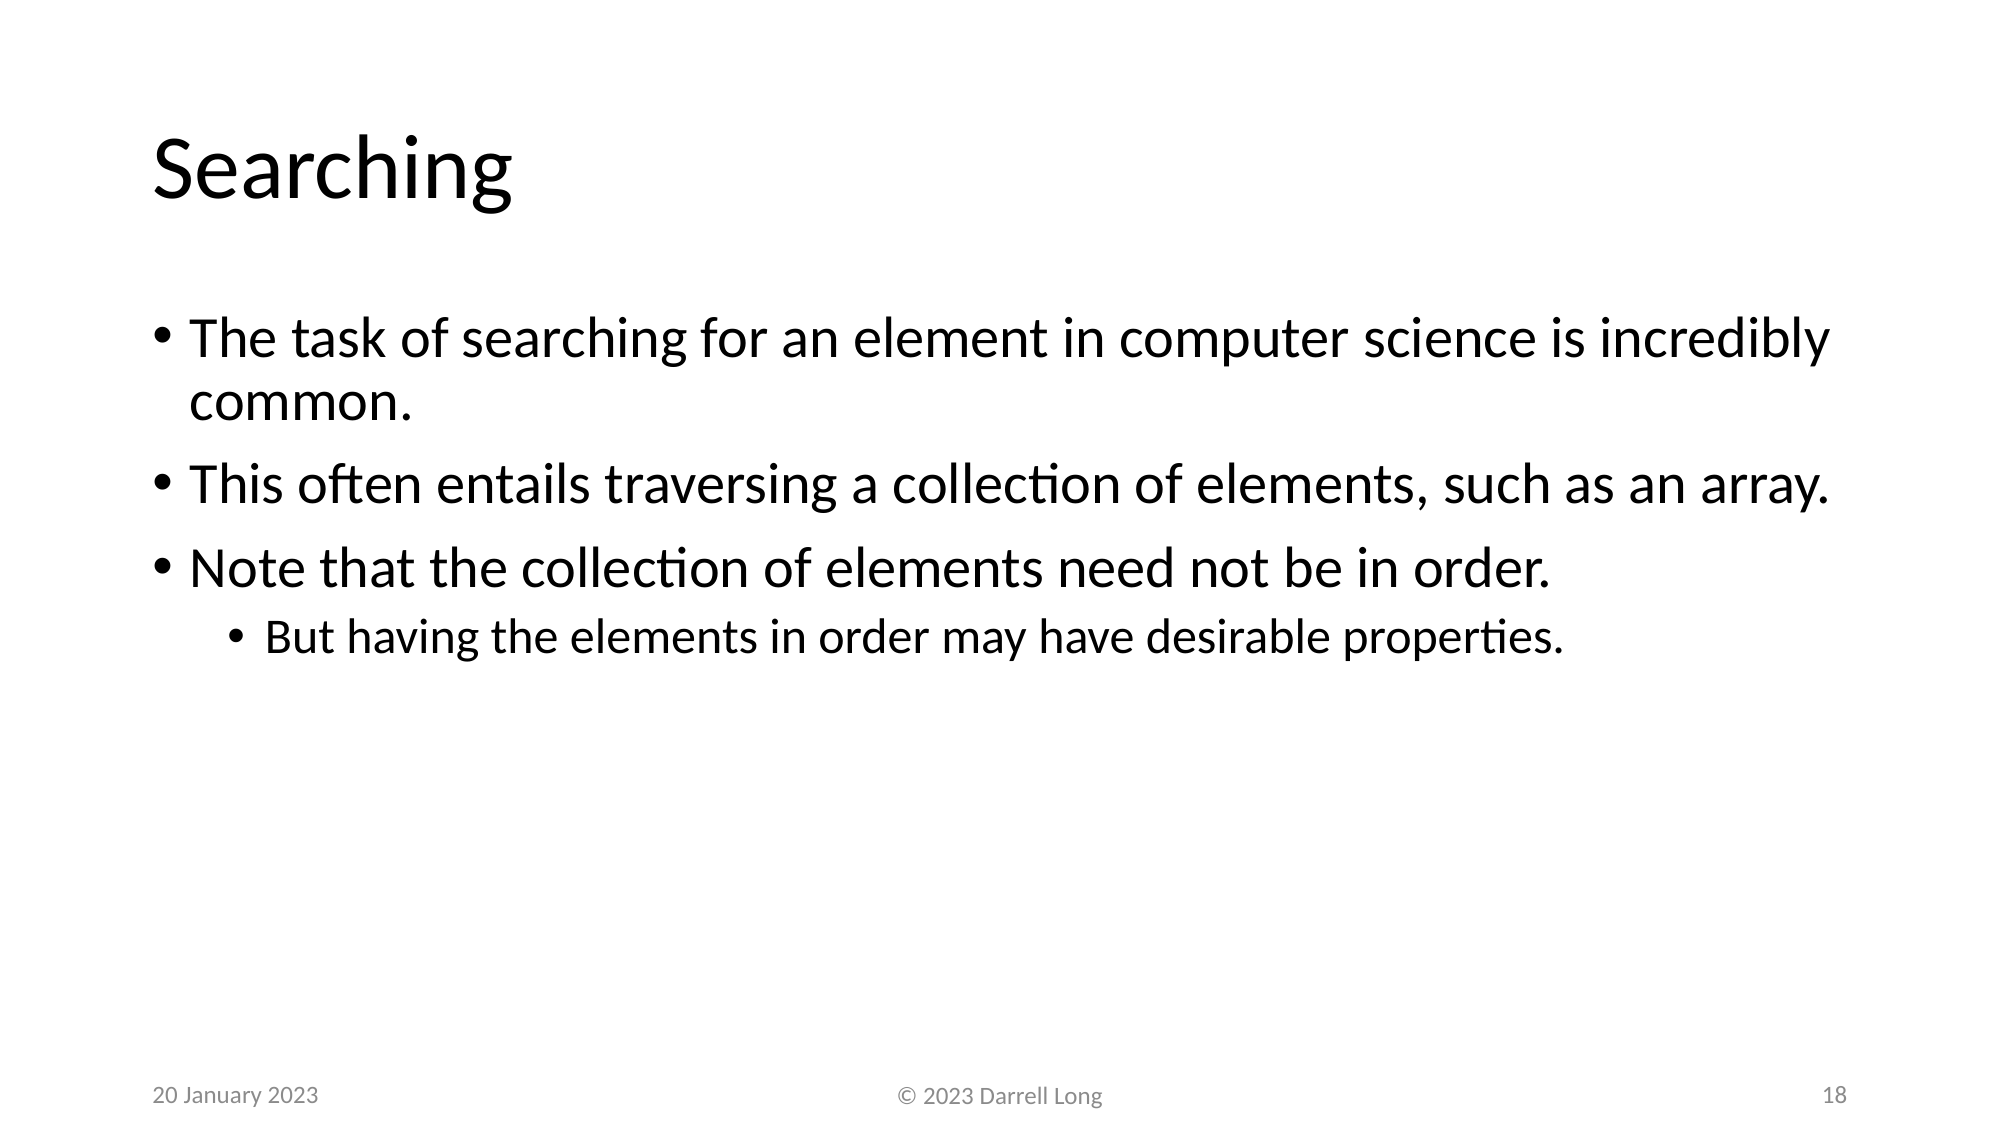

# Searching
The task of searching for an element in computer science is incredibly common.
This often entails traversing a collection of elements, such as an array.
Note that the collection of elements need not be in order.
But having the elements in order may have desirable properties.
20 January 2023
18
© 2023 Darrell Long